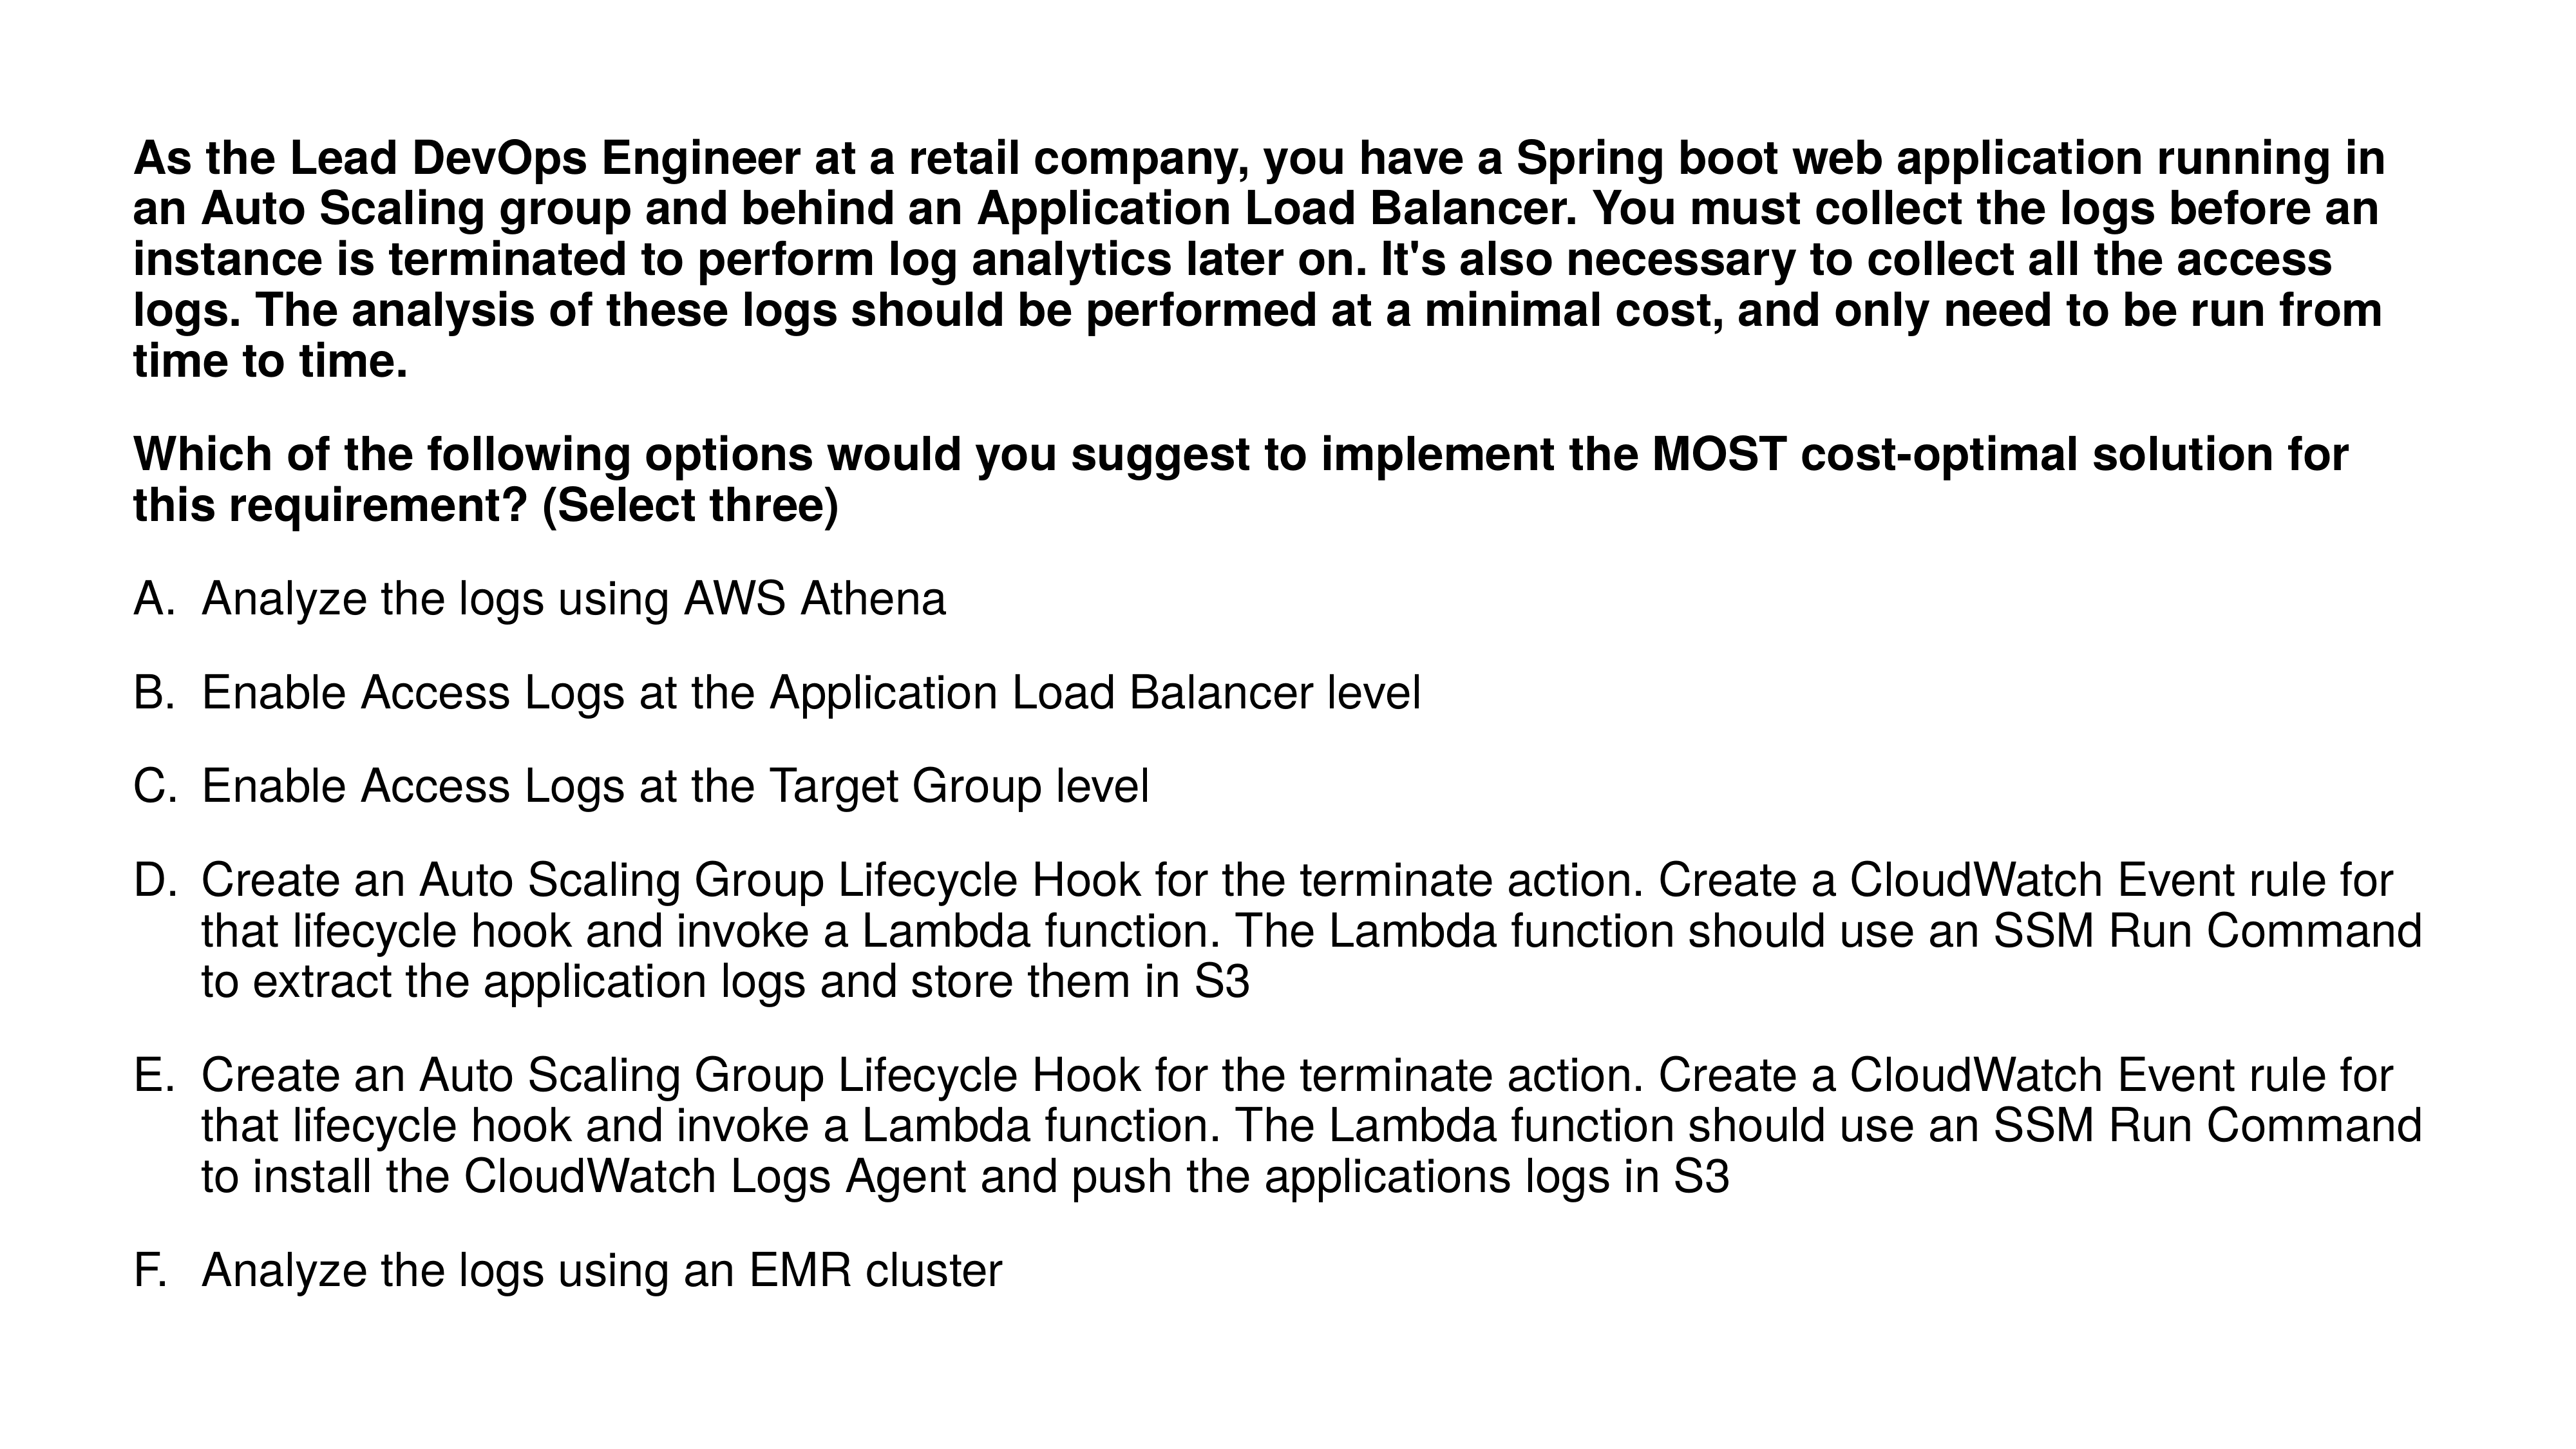

As the Lead DevOps Engineer at a retail company, you have a Spring boot web application running in an Auto Scaling group and behind an Application Load Balancer. You must collect the logs before an instance is terminated to perform log analytics later on. It's also necessary to collect all the access logs. The analysis of these logs should be performed at a minimal cost, and only need to be run from time to time.
Which of the following options would you suggest to implement the MOST cost-optimal solution for this requirement? (Select three)
Analyze the logs using AWS Athena
Enable Access Logs at the Application Load Balancer level
Enable Access Logs at the Target Group level
Create an Auto Scaling Group Lifecycle Hook for the terminate action. Create a CloudWatch Event rule for that lifecycle hook and invoke a Lambda function. The Lambda function should use an SSM Run Command to extract the application logs and store them in S3
Create an Auto Scaling Group Lifecycle Hook for the terminate action. Create a CloudWatch Event rule for that lifecycle hook and invoke a Lambda function. The Lambda function should use an SSM Run Command to install the CloudWatch Logs Agent and push the applications logs in S3
Analyze the logs using an EMR cluster